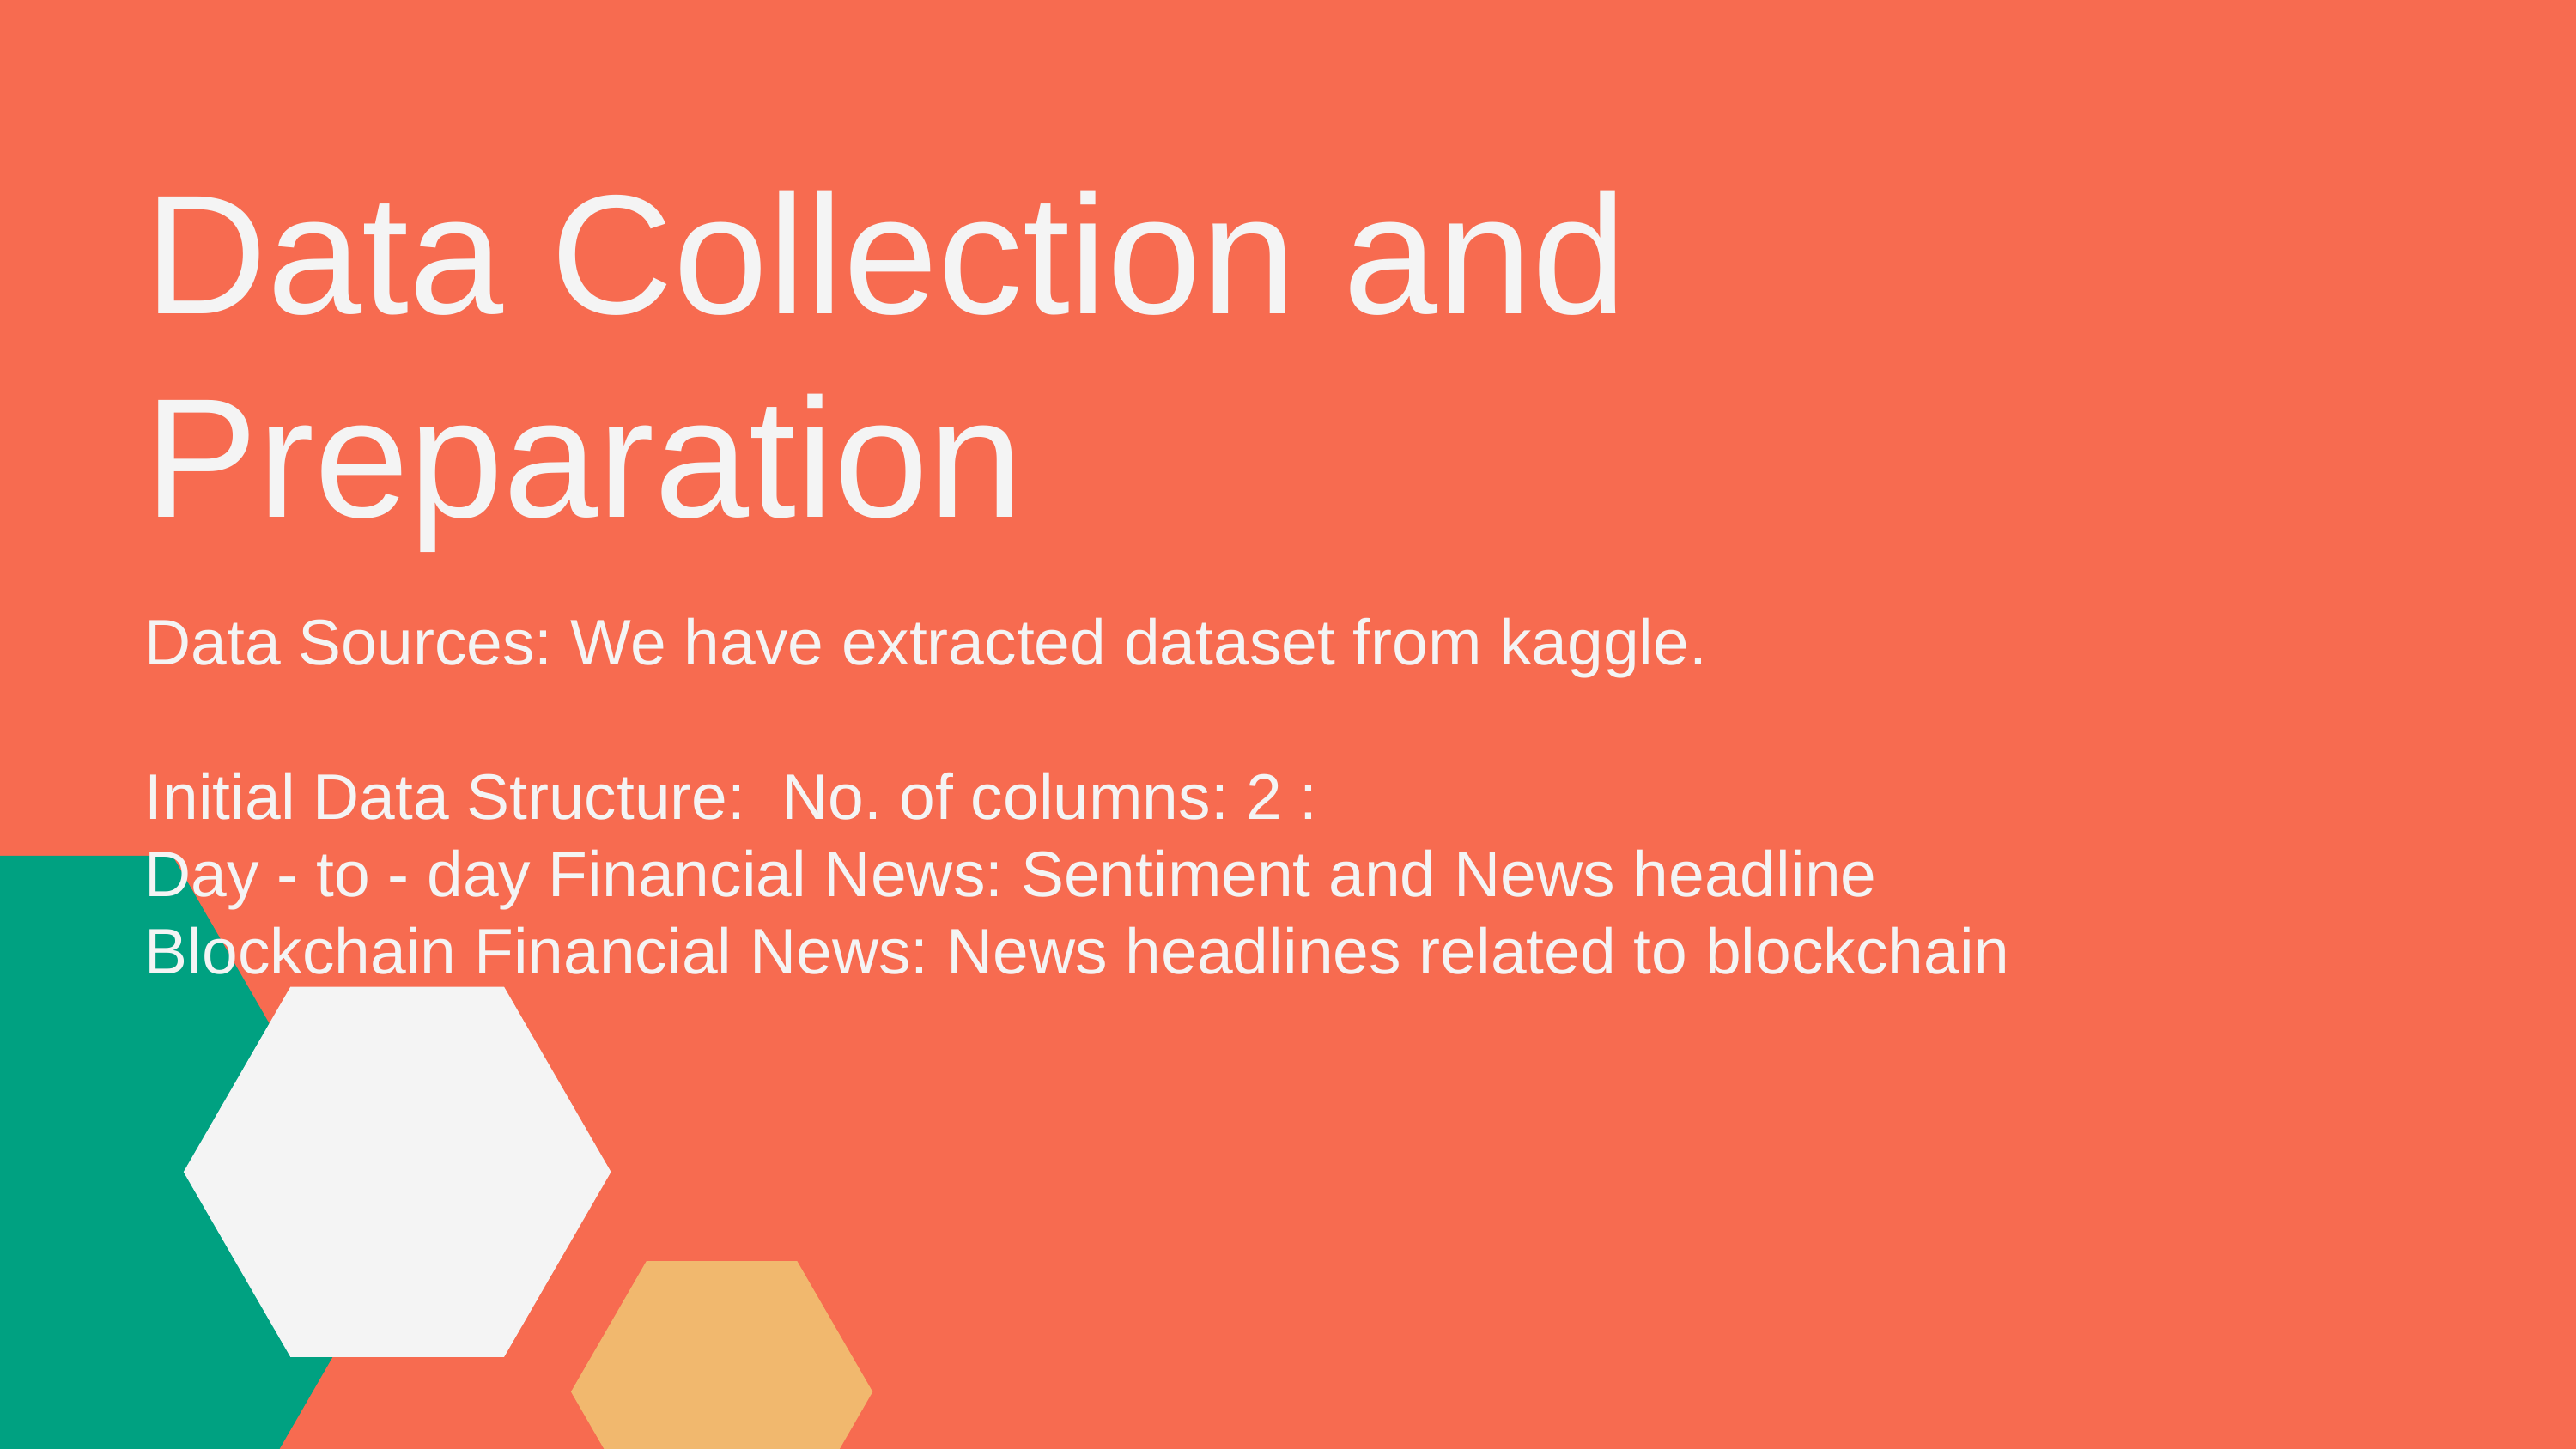

Data Collection and Preparation
Data Sources: We have extracted dataset from kaggle.

Initial Data Structure:  No. of columns: 2 :
Day - to - day Financial News: Sentiment and News headline
Blockchain Financial News: News headlines related to blockchain